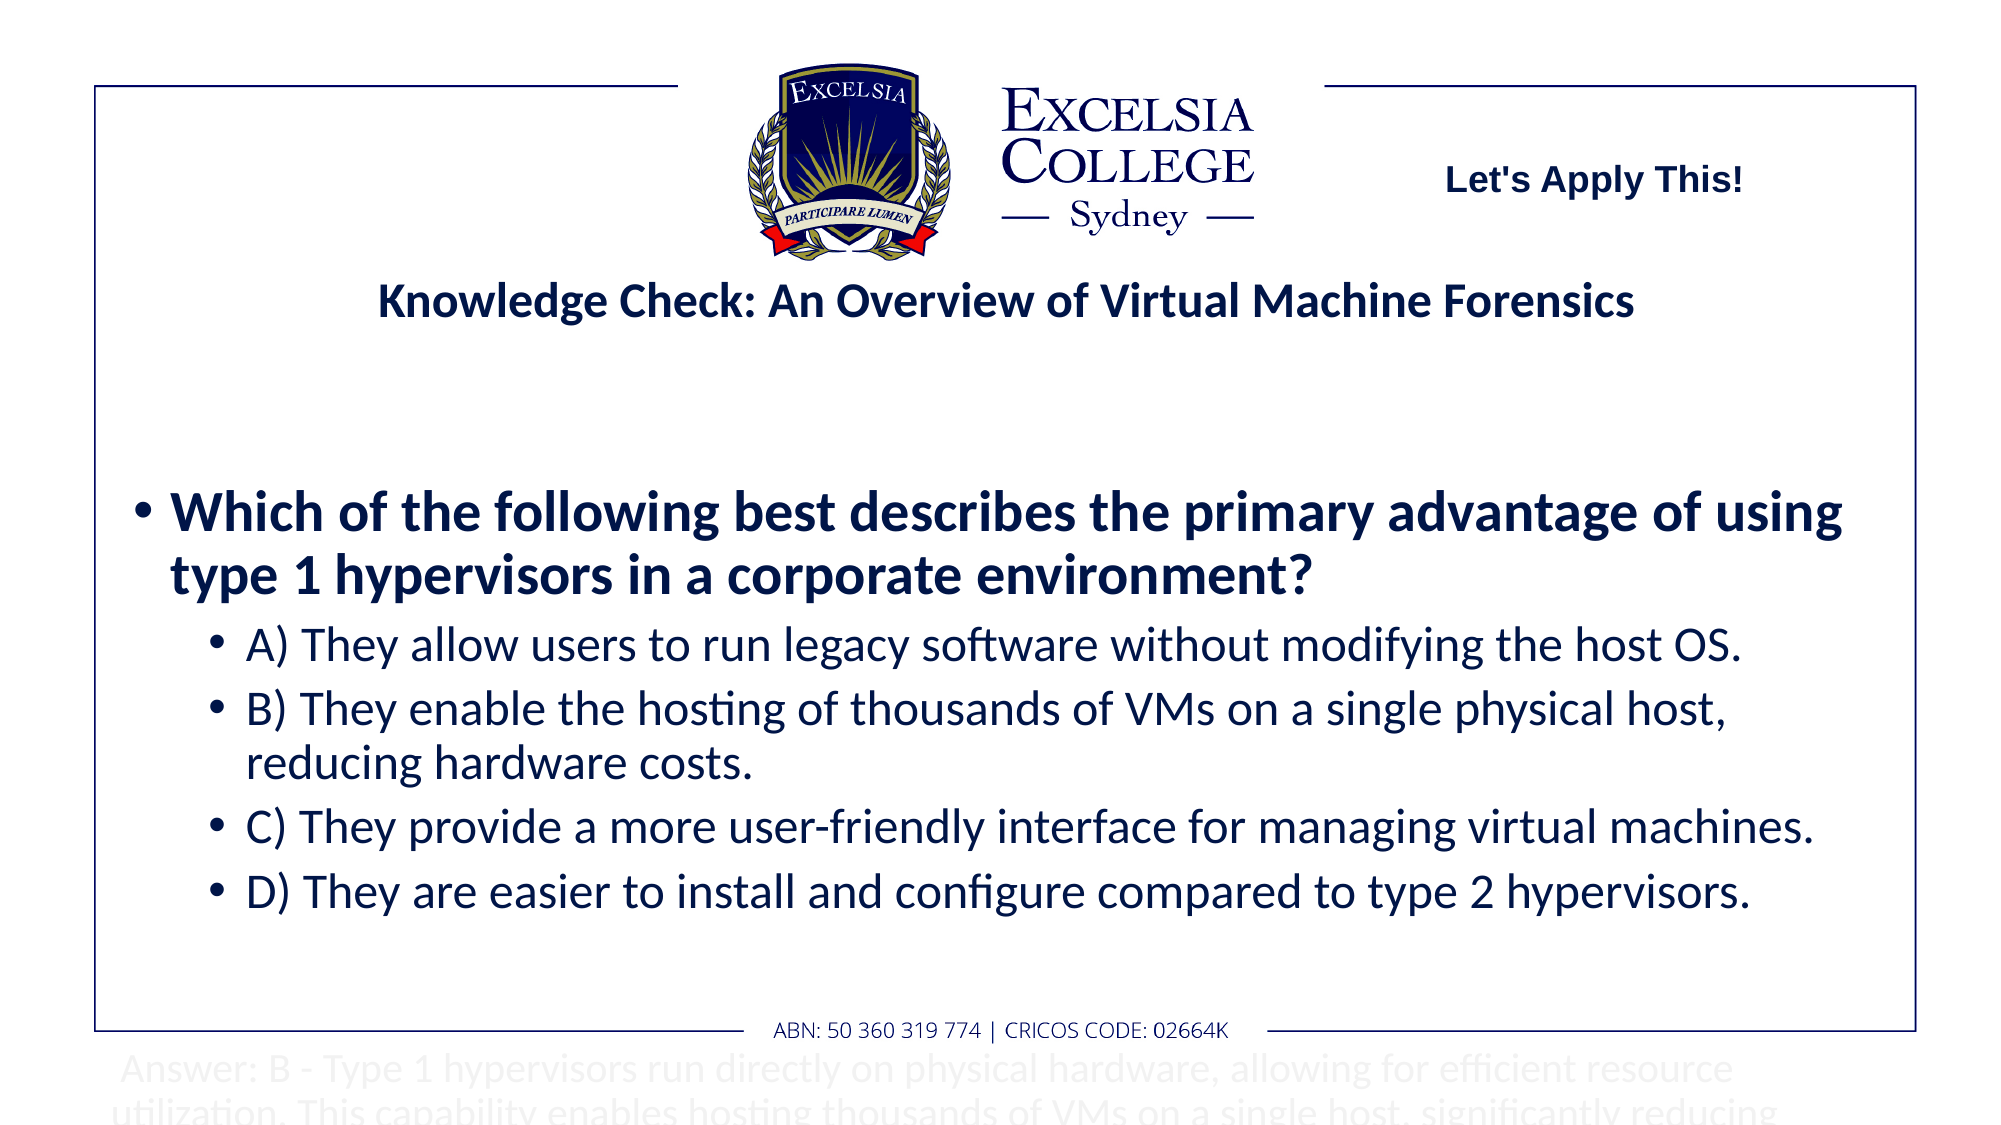

Let's Apply This!
# Knowledge Check: An Overview of Virtual Machine Forensics

Which of the following best describes the primary advantage of using type 1 hypervisors in a corporate environment?
A) They allow users to run legacy software without modifying the host OS.
B) They enable the hosting of thousands of VMs on a single physical host, reducing hardware costs.
C) They provide a more user-friendly interface for managing virtual machines.
D) They are easier to install and configure compared to type 2 hypervisors.

 Answer: B - Type 1 hypervisors run directly on physical hardware, allowing for efficient resource utilization. This capability enables hosting thousands of VMs on a single host, significantly reducing hardware and operational costs for large-scale corporate environments.